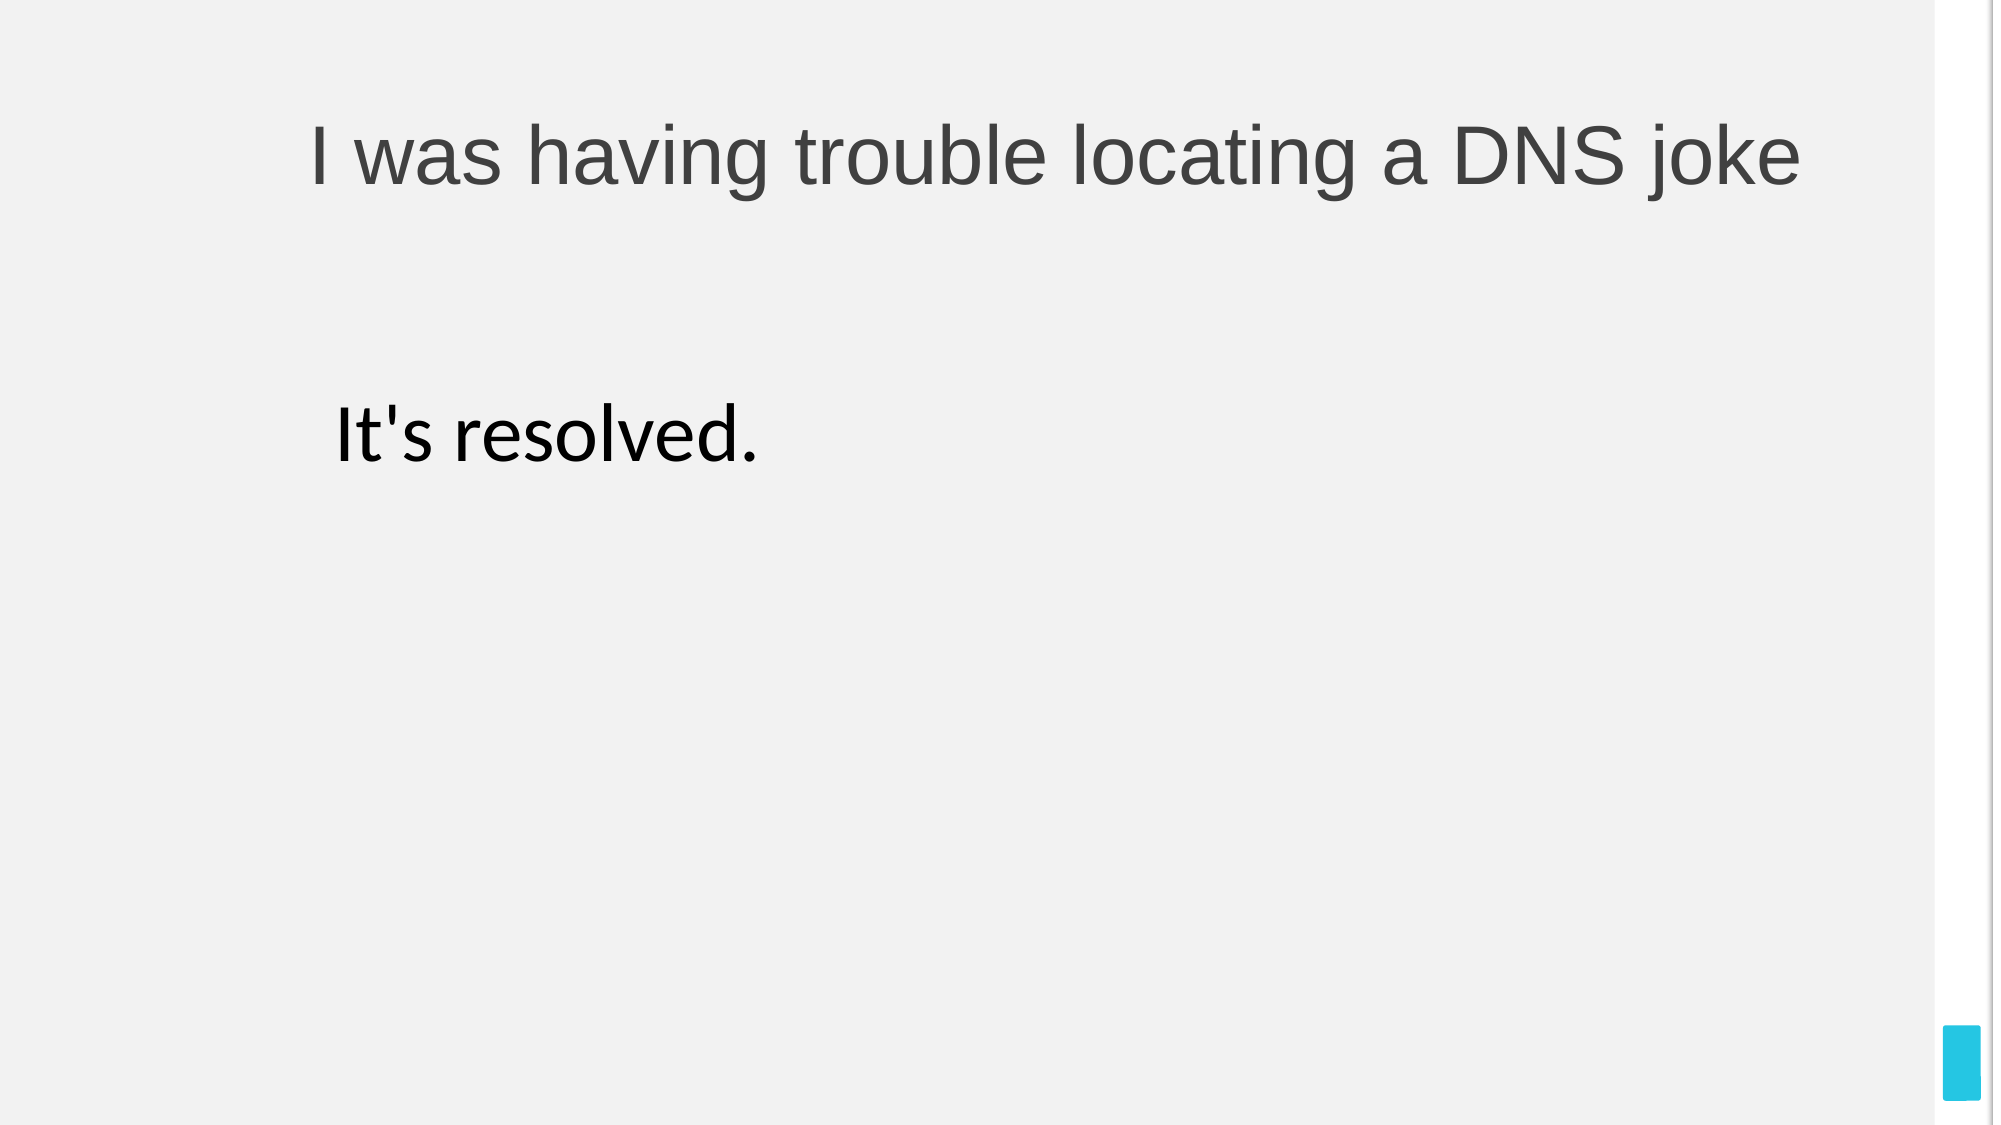

# I was having trouble locating a DNS joke
It's resolved.